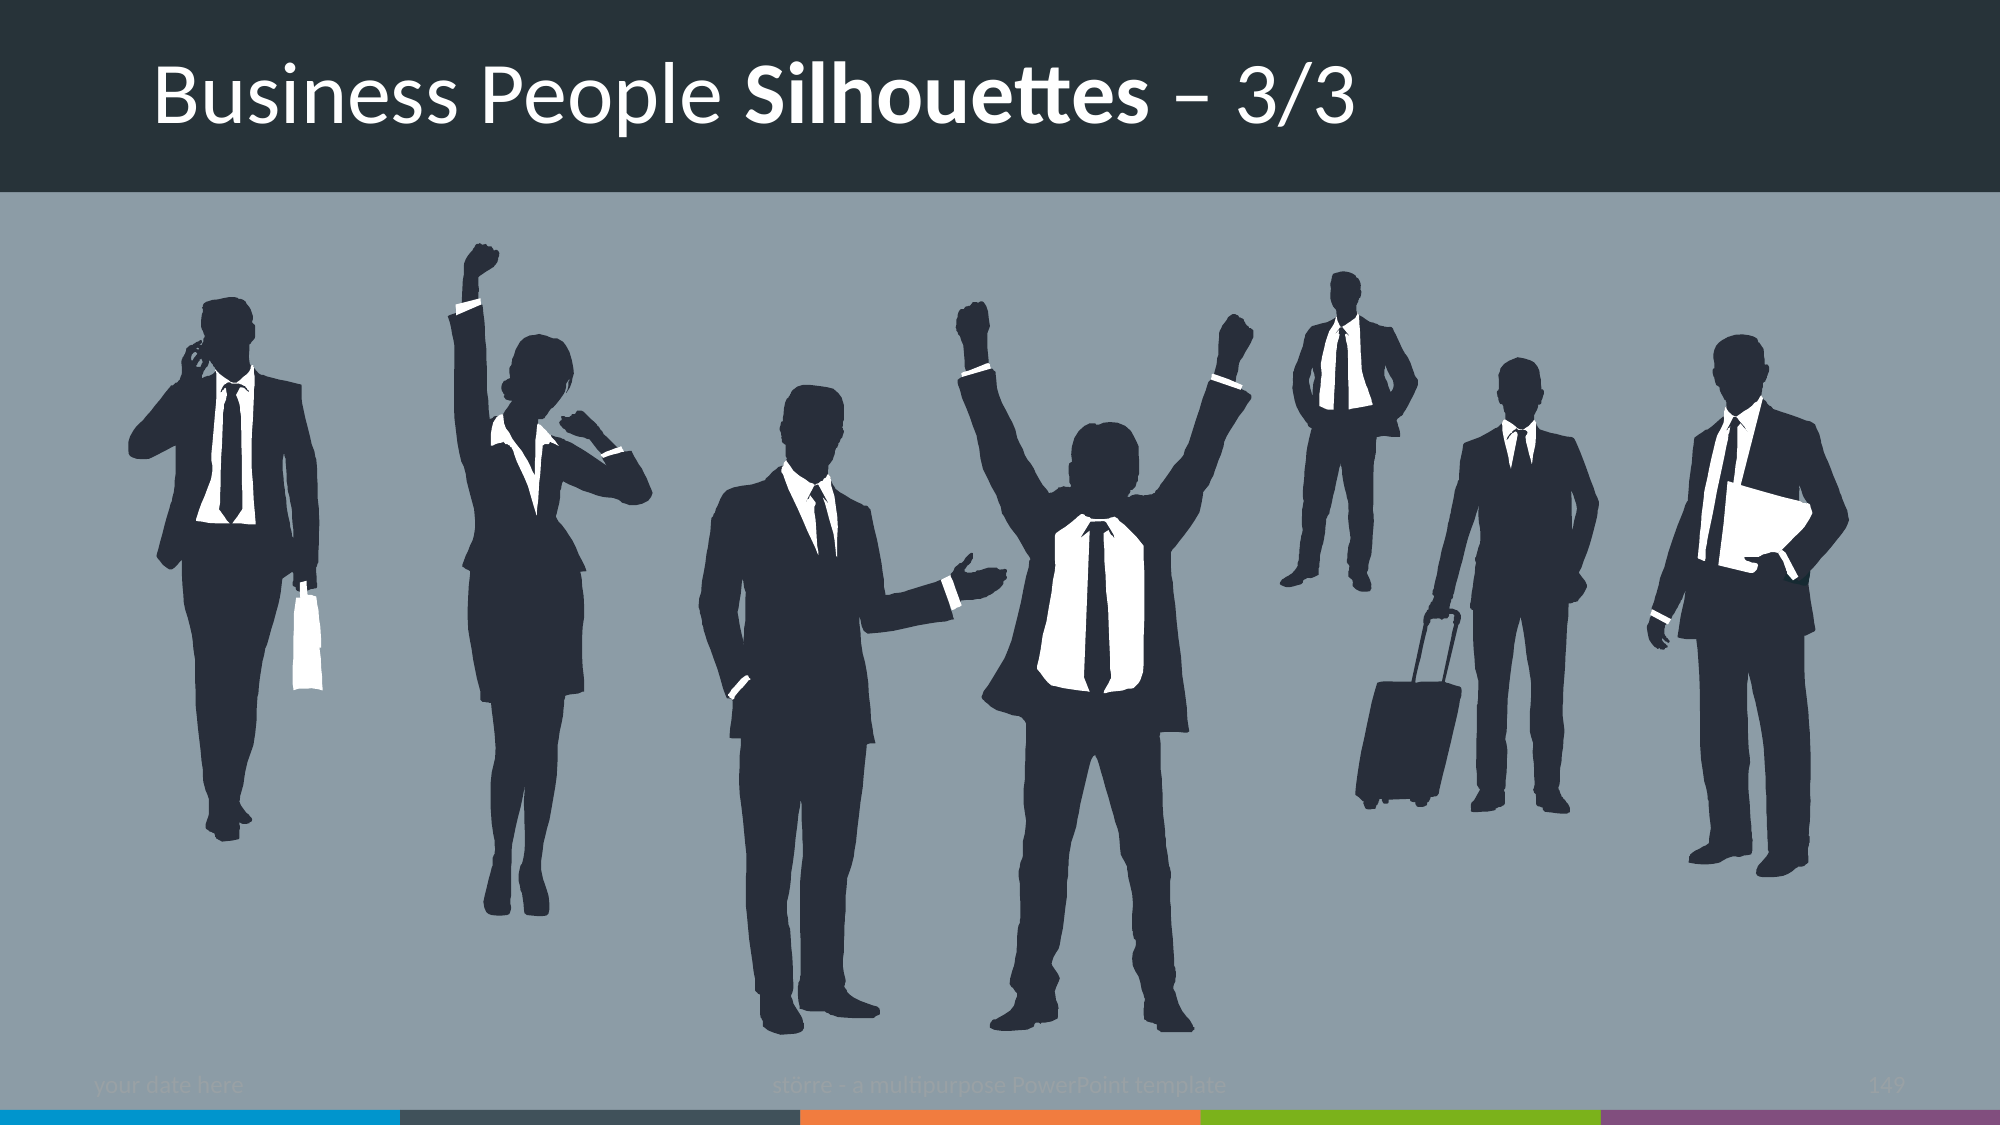

# Business People Silhouettes – 3/3

your date here
större - a multipurpose PowerPoint template
149